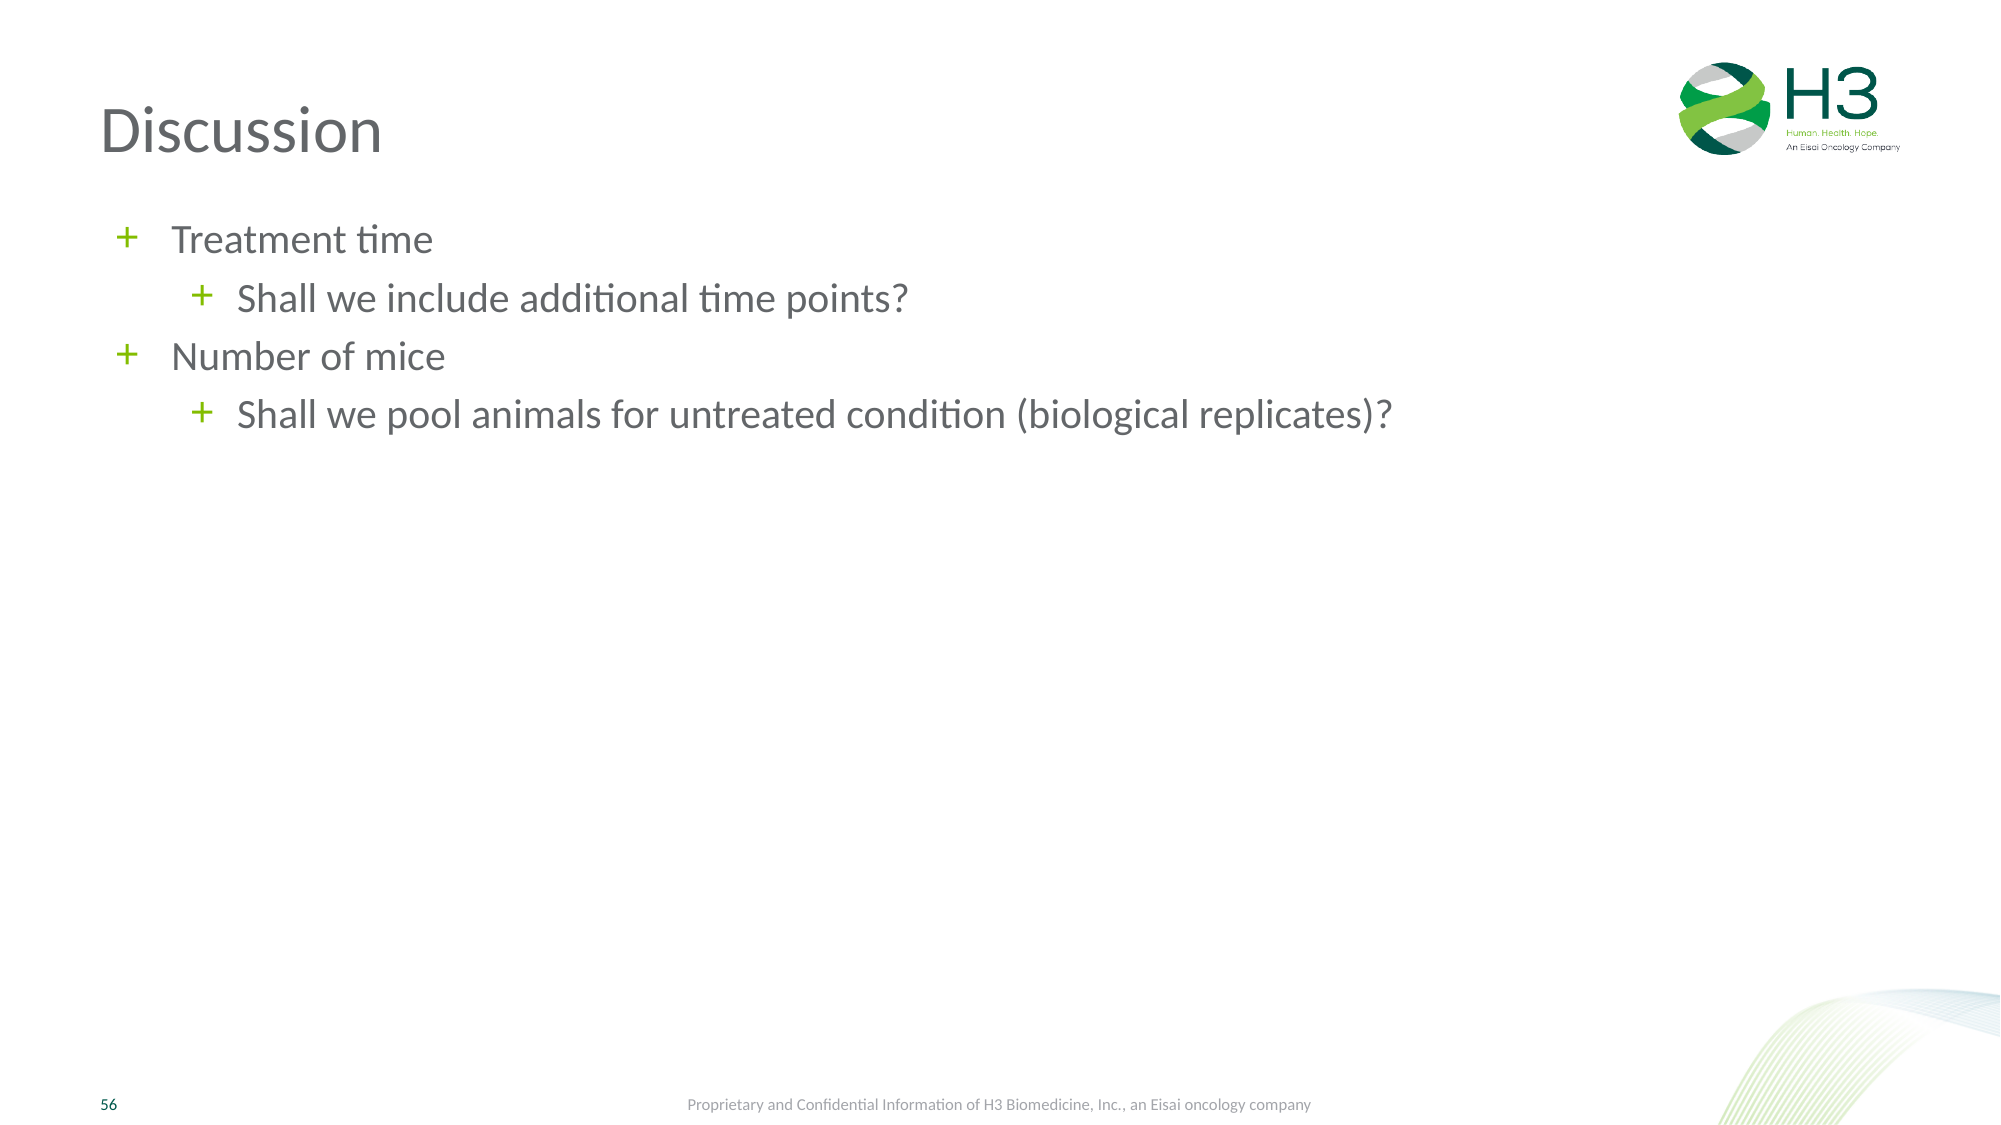

# Discussion
Treatment time
Shall we include additional time points?
Number of mice
Shall we pool animals for untreated condition (biological replicates)?

Proprietary and Confidential Information of H3 Biomedicine, Inc., an Eisai oncology company
56